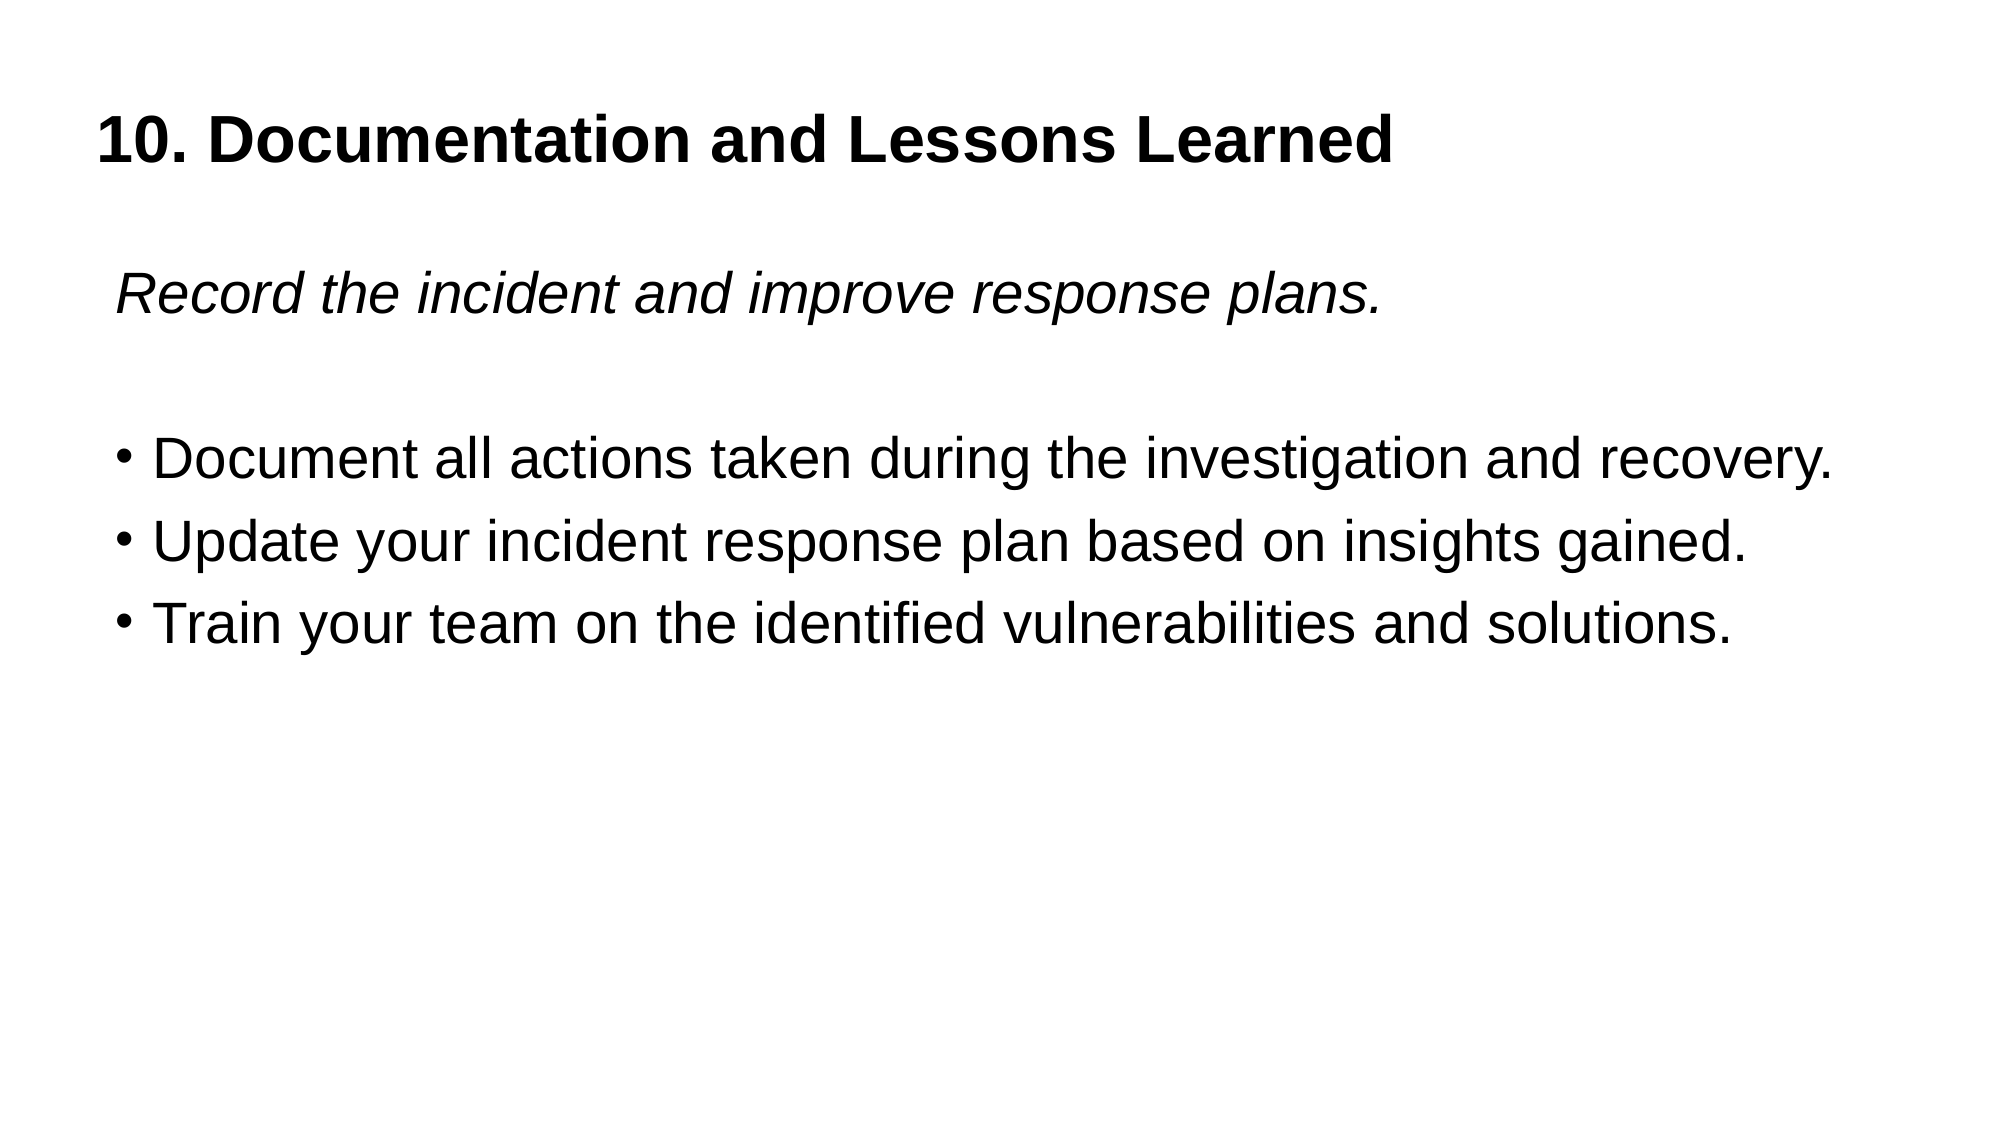

# 10. Documentation and Lessons Learned
Record the incident and improve response plans.

Document all actions taken during the investigation and recovery.
Update your incident response plan based on insights gained.
Train your team on the identified vulnerabilities and solutions.